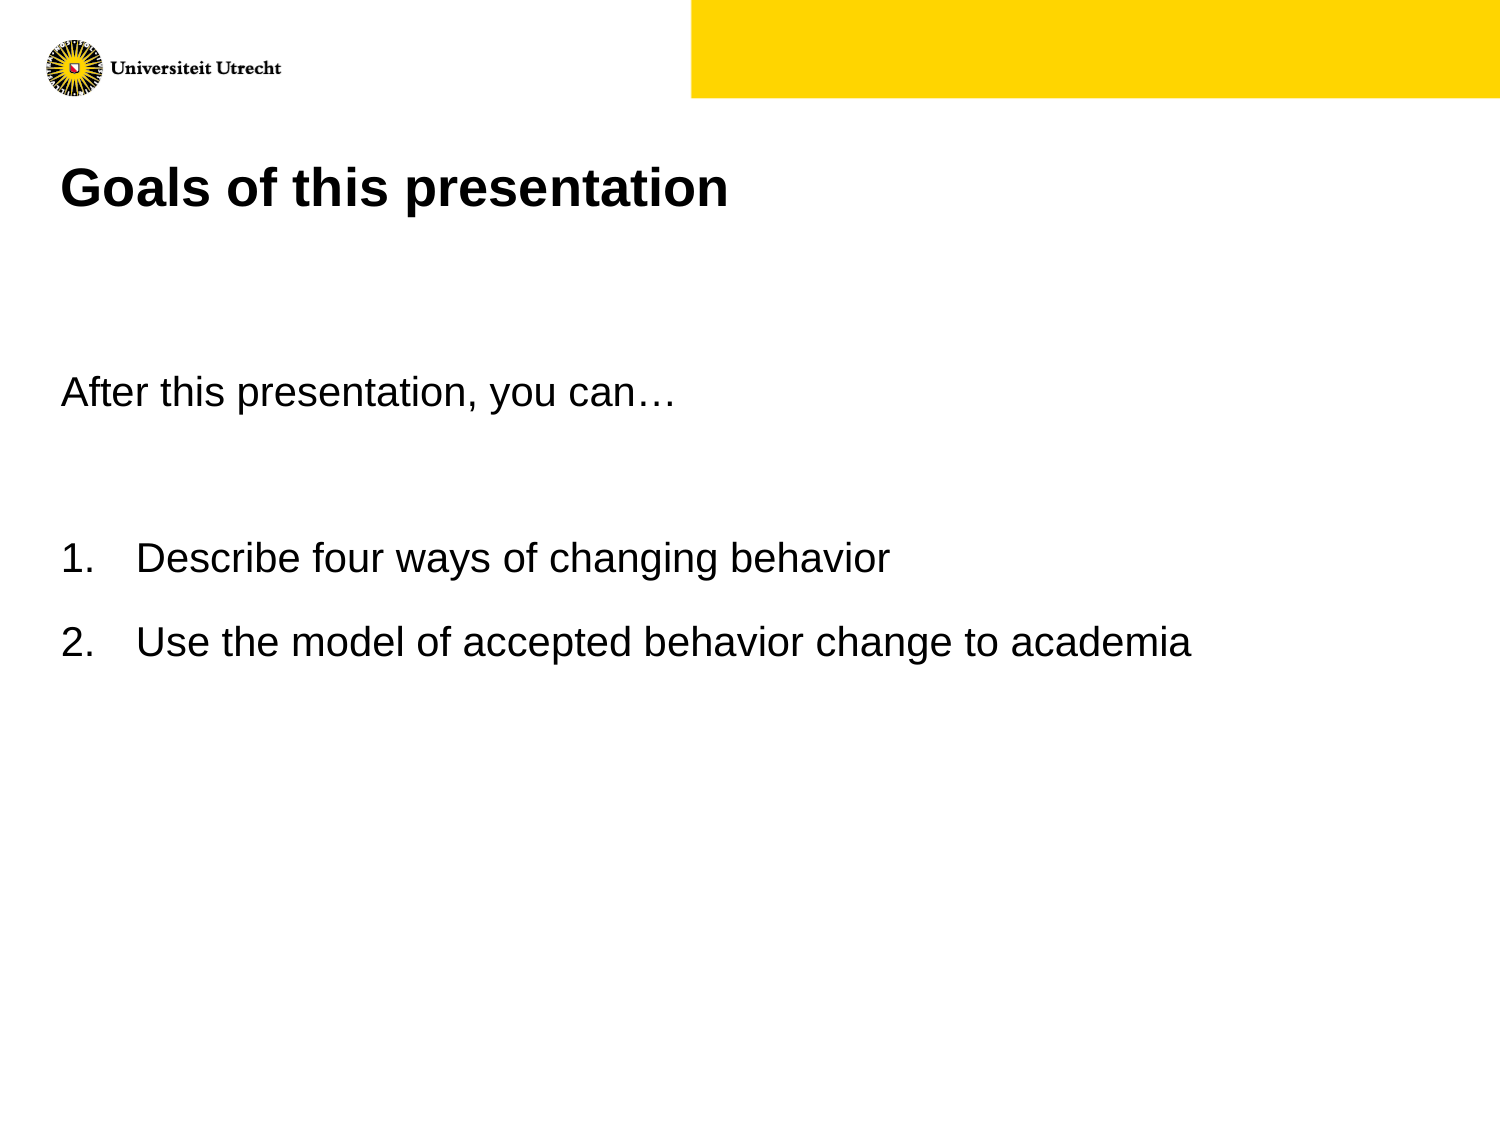

# Goals of this presentation
After this presentation, you can…

Describe four ways of changing behavior
Use the model of accepted behavior change to academia